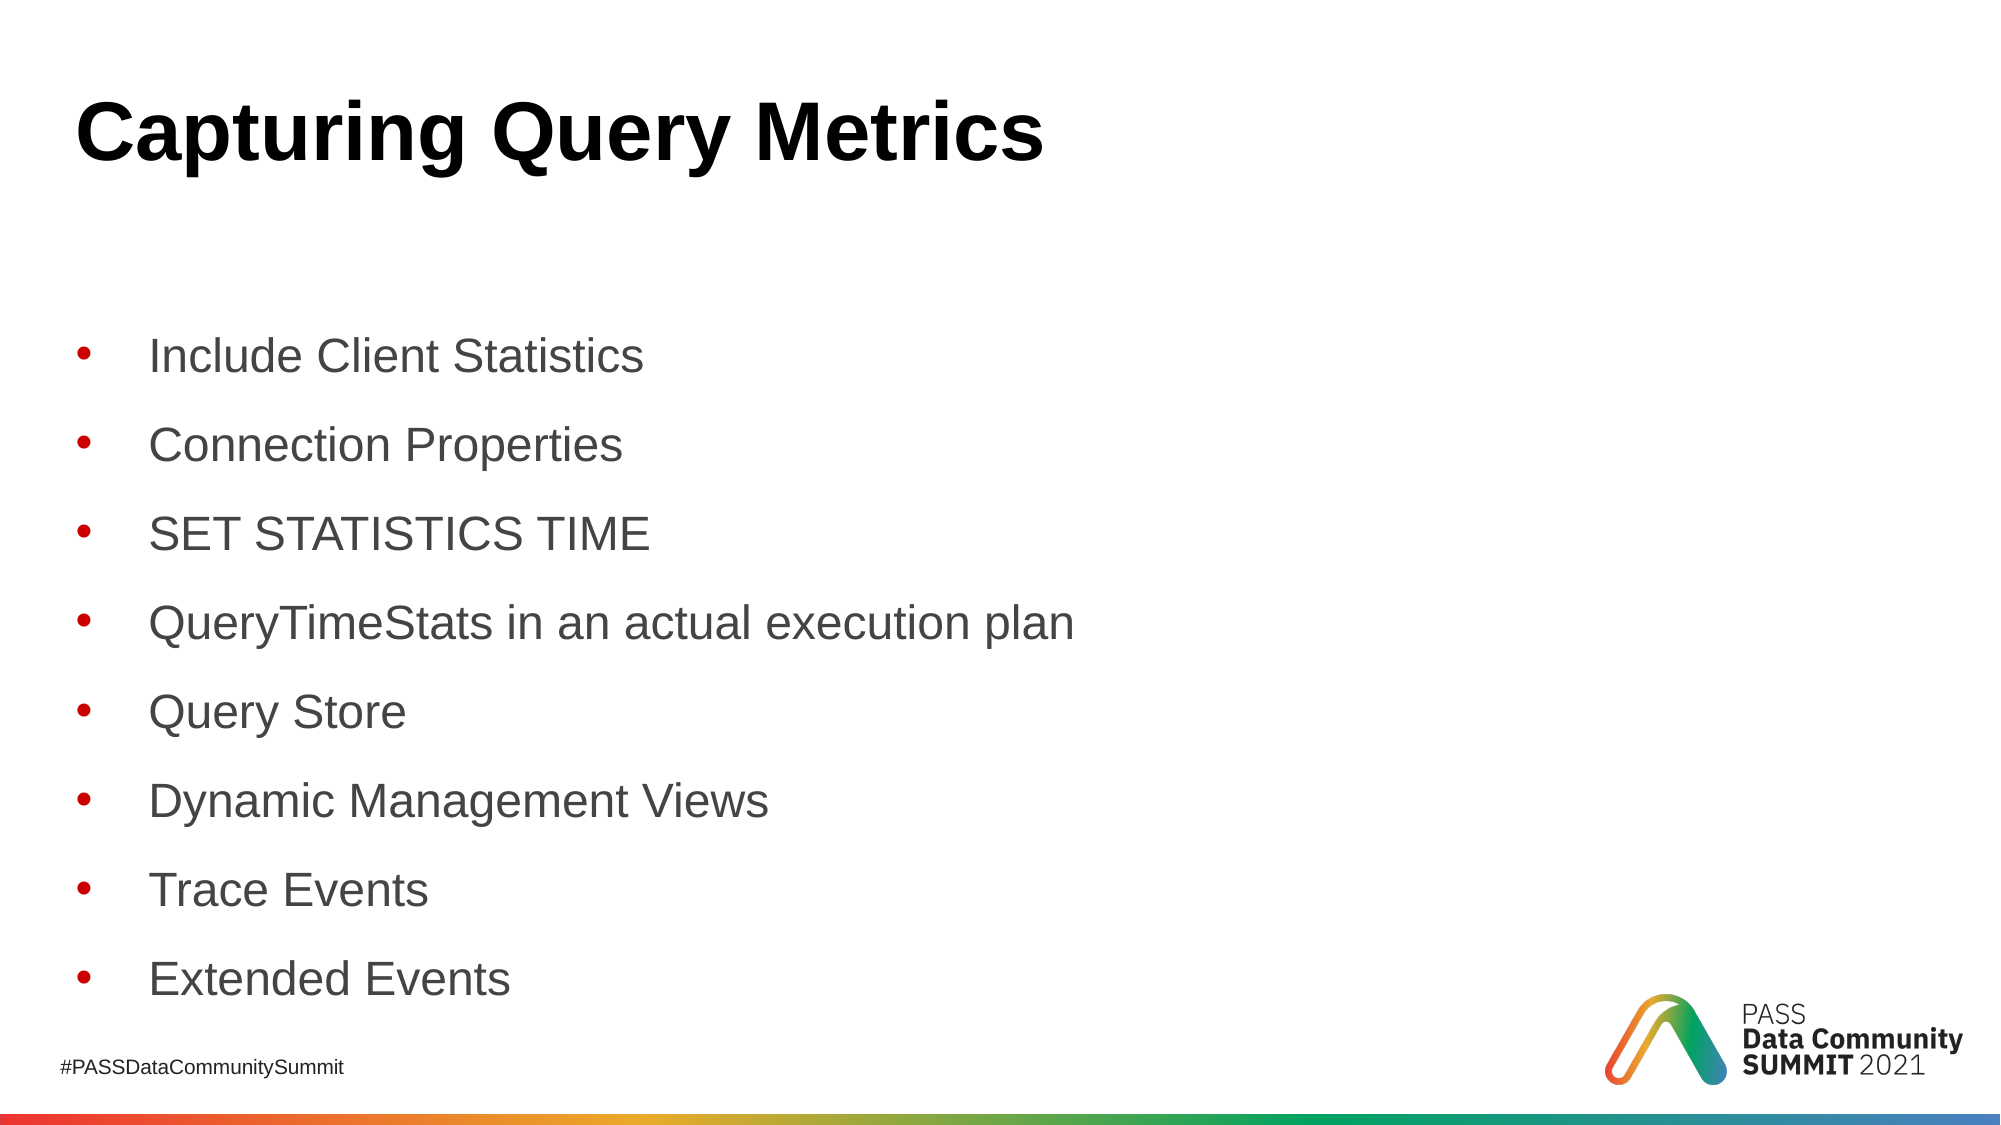

# Capturing Query Metrics
Include Client Statistics
Connection Properties
SET STATISTICS TIME
QueryTimeStats in an actual execution plan
Query Store
Dynamic Management Views
Trace Events
Extended Events